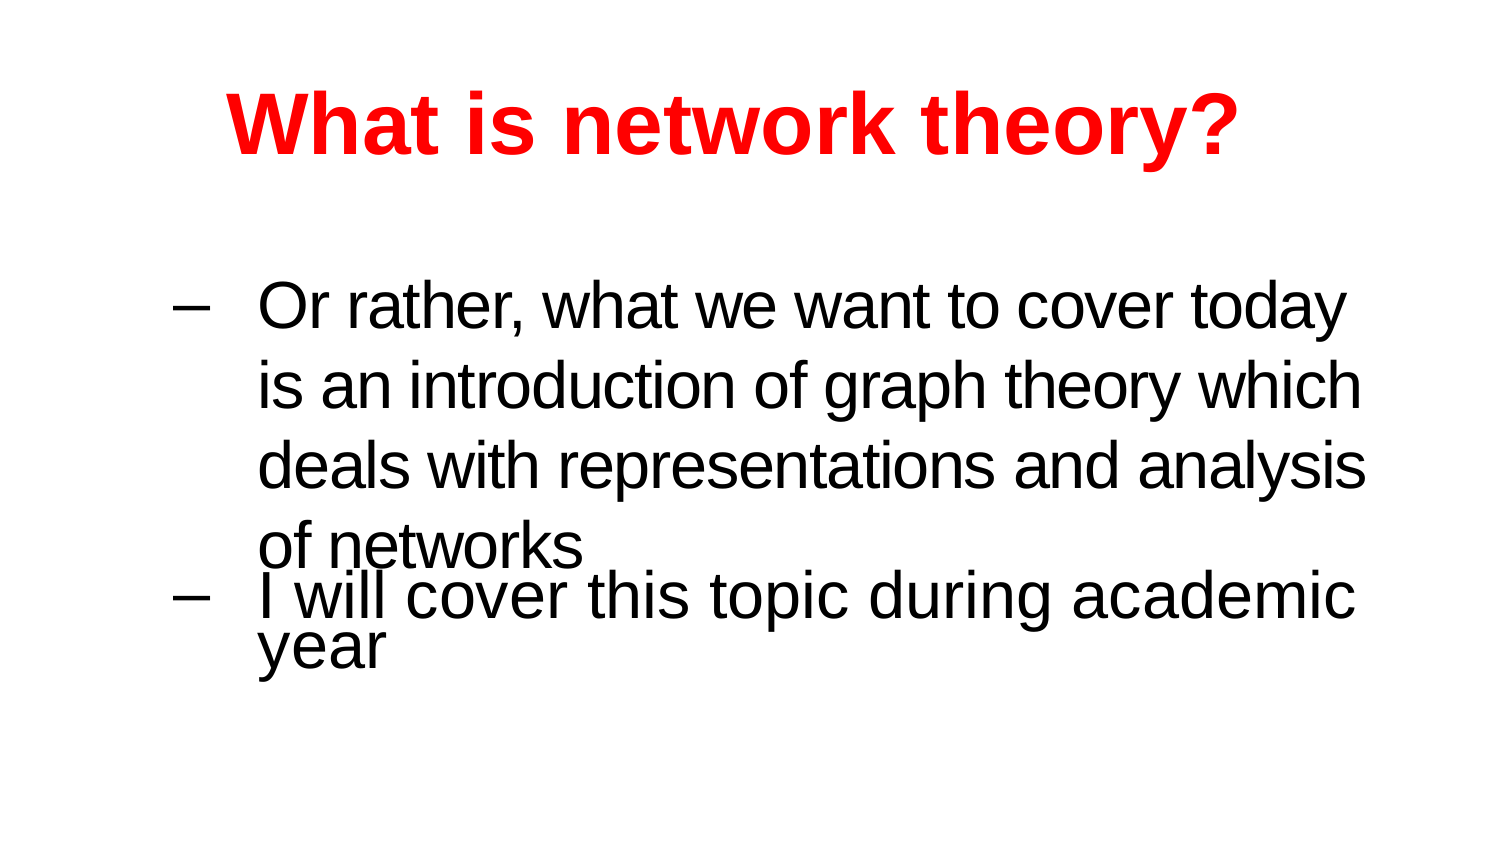

What is network theory?

Or rather, what we want to cover today is an introduction of graph theory which deals with representations and analysis of networks
I will cover this topic during academic year